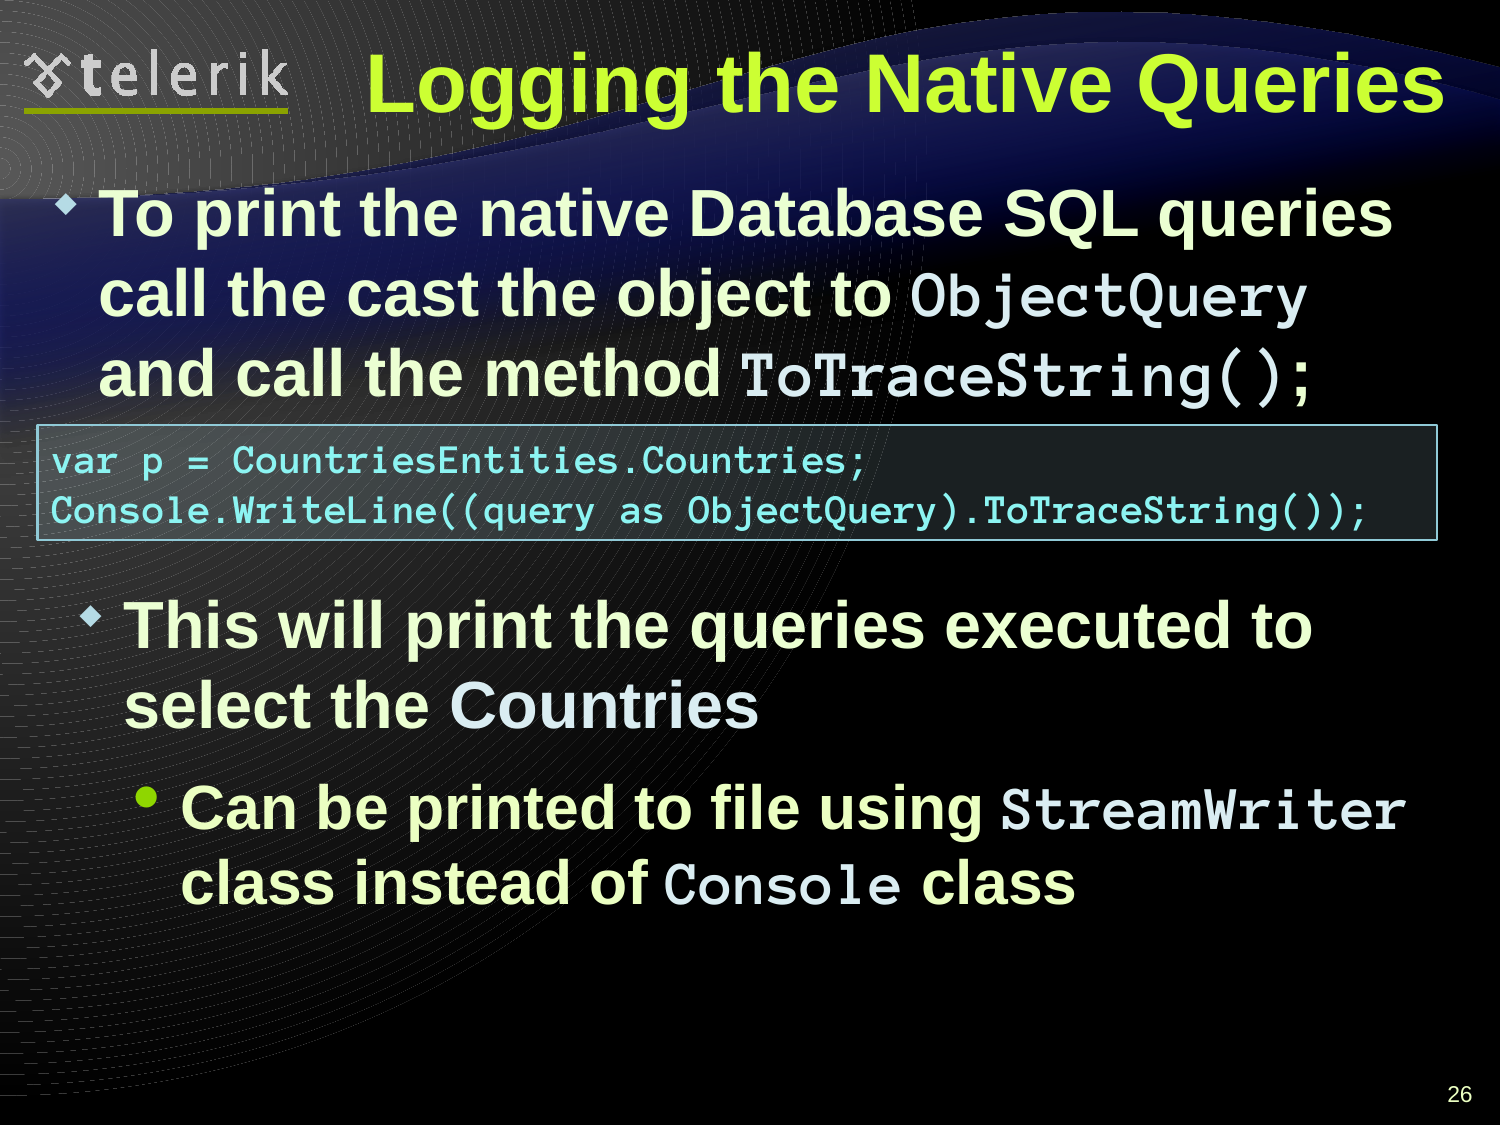

# Logging the Native Queries
To print the native Database SQL queries call the cast the object to ObjectQuery and call the method ToTraceString();
var p = CountriesEntities.Countries;
Console.WriteLine((query as ObjectQuery).ToTraceString());
This will print the queries executed to select the Countries
Can be printed to file using StreamWriter class instead of Console class
26